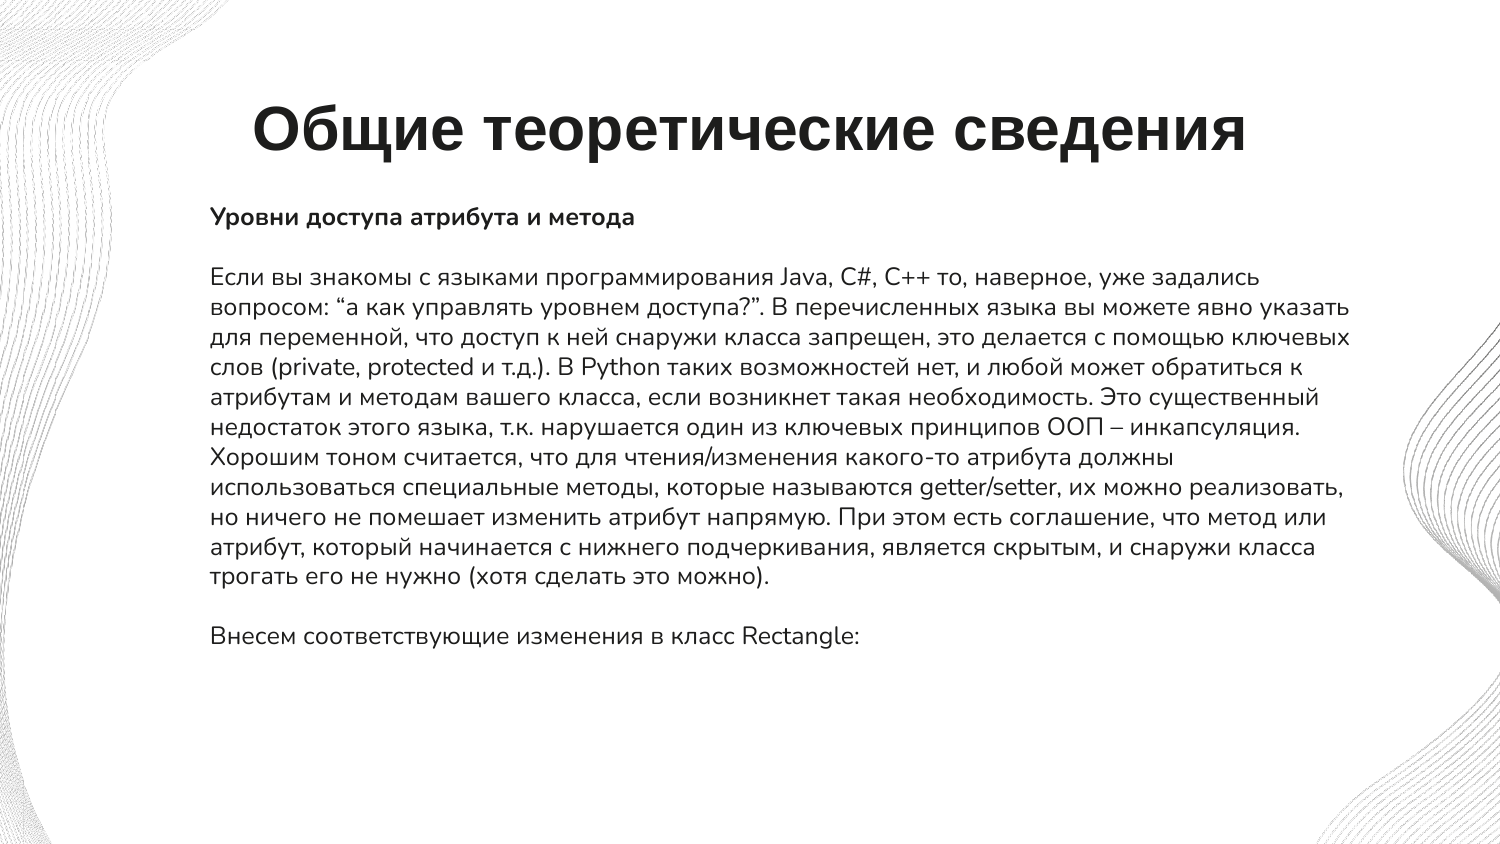

# Общие теоретические сведения
Уровни доступа атрибута и метода

Если вы знакомы с языками программирования Java, C#, C++ то, наверное, уже задались вопросом: “а как управлять уровнем доступа?”. В перечисленных языка вы можете явно указать для переменной, что доступ к ней снаружи класса запрещен, это делается с помощью ключевых слов (private, protected и т.д.). В Python таких возможностей нет, и любой может обратиться к атрибутам и методам вашего класса, если возникнет такая необходимость. Это существенный недостаток этого языка, т.к. нарушается один из ключевых принципов ООП – инкапсуляция. Хорошим тоном считается, что для чтения/изменения какого-то атрибута должны использоваться специальные методы, которые называются getter/setter, их можно реализовать, но ничего не помешает изменить атрибут напрямую. При этом есть соглашение, что метод или атрибут, который начинается с нижнего подчеркивания, является скрытым, и снаружи класса трогать его не нужно (хотя сделать это можно).

Внесем соответствующие изменения в класс Rectangle: